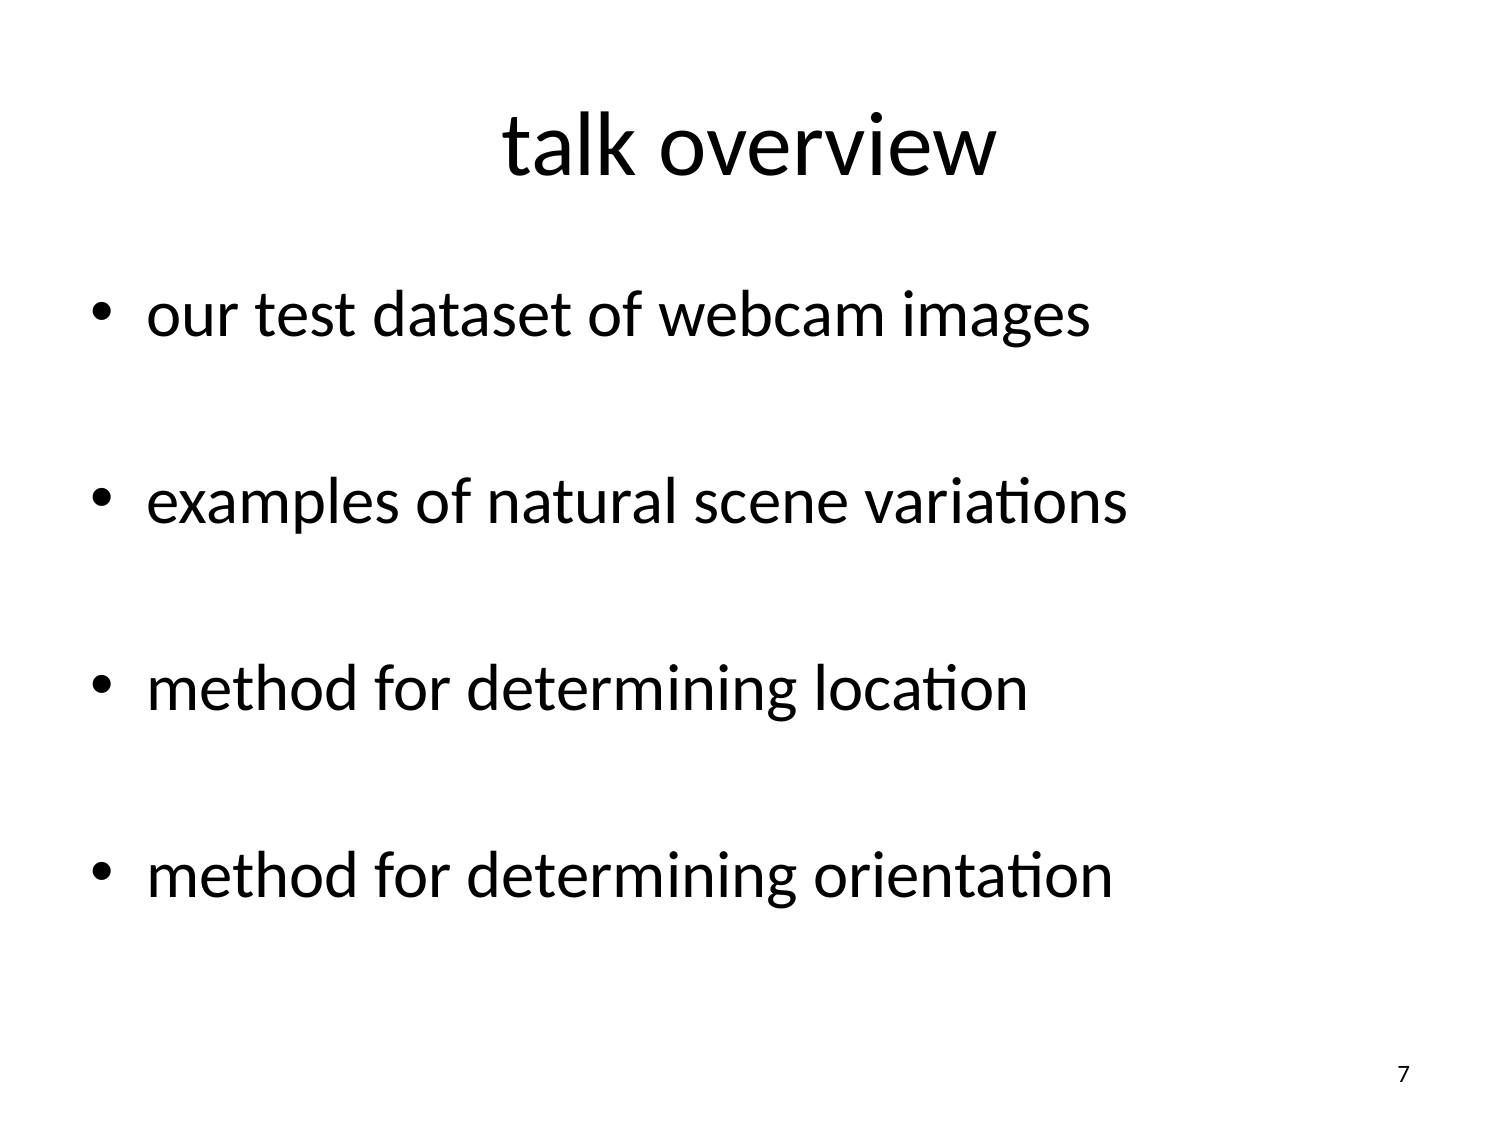

# talk overview
our test dataset of webcam images

examples of natural scene variations

method for determining location

method for determining orientation
7